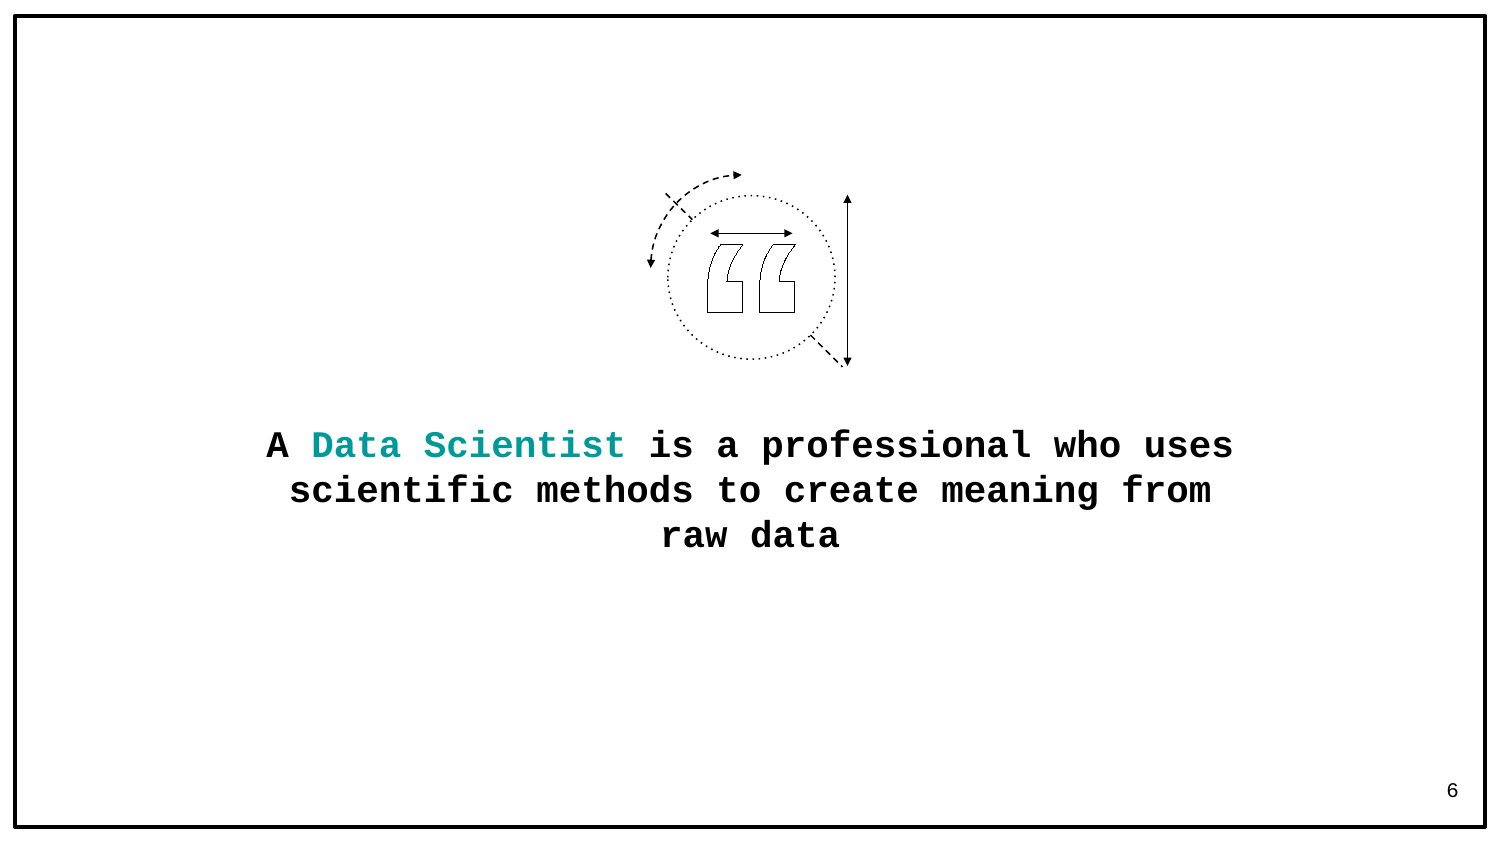

A Data Scientist is a professional who uses scientific methods to create meaning from raw data
6